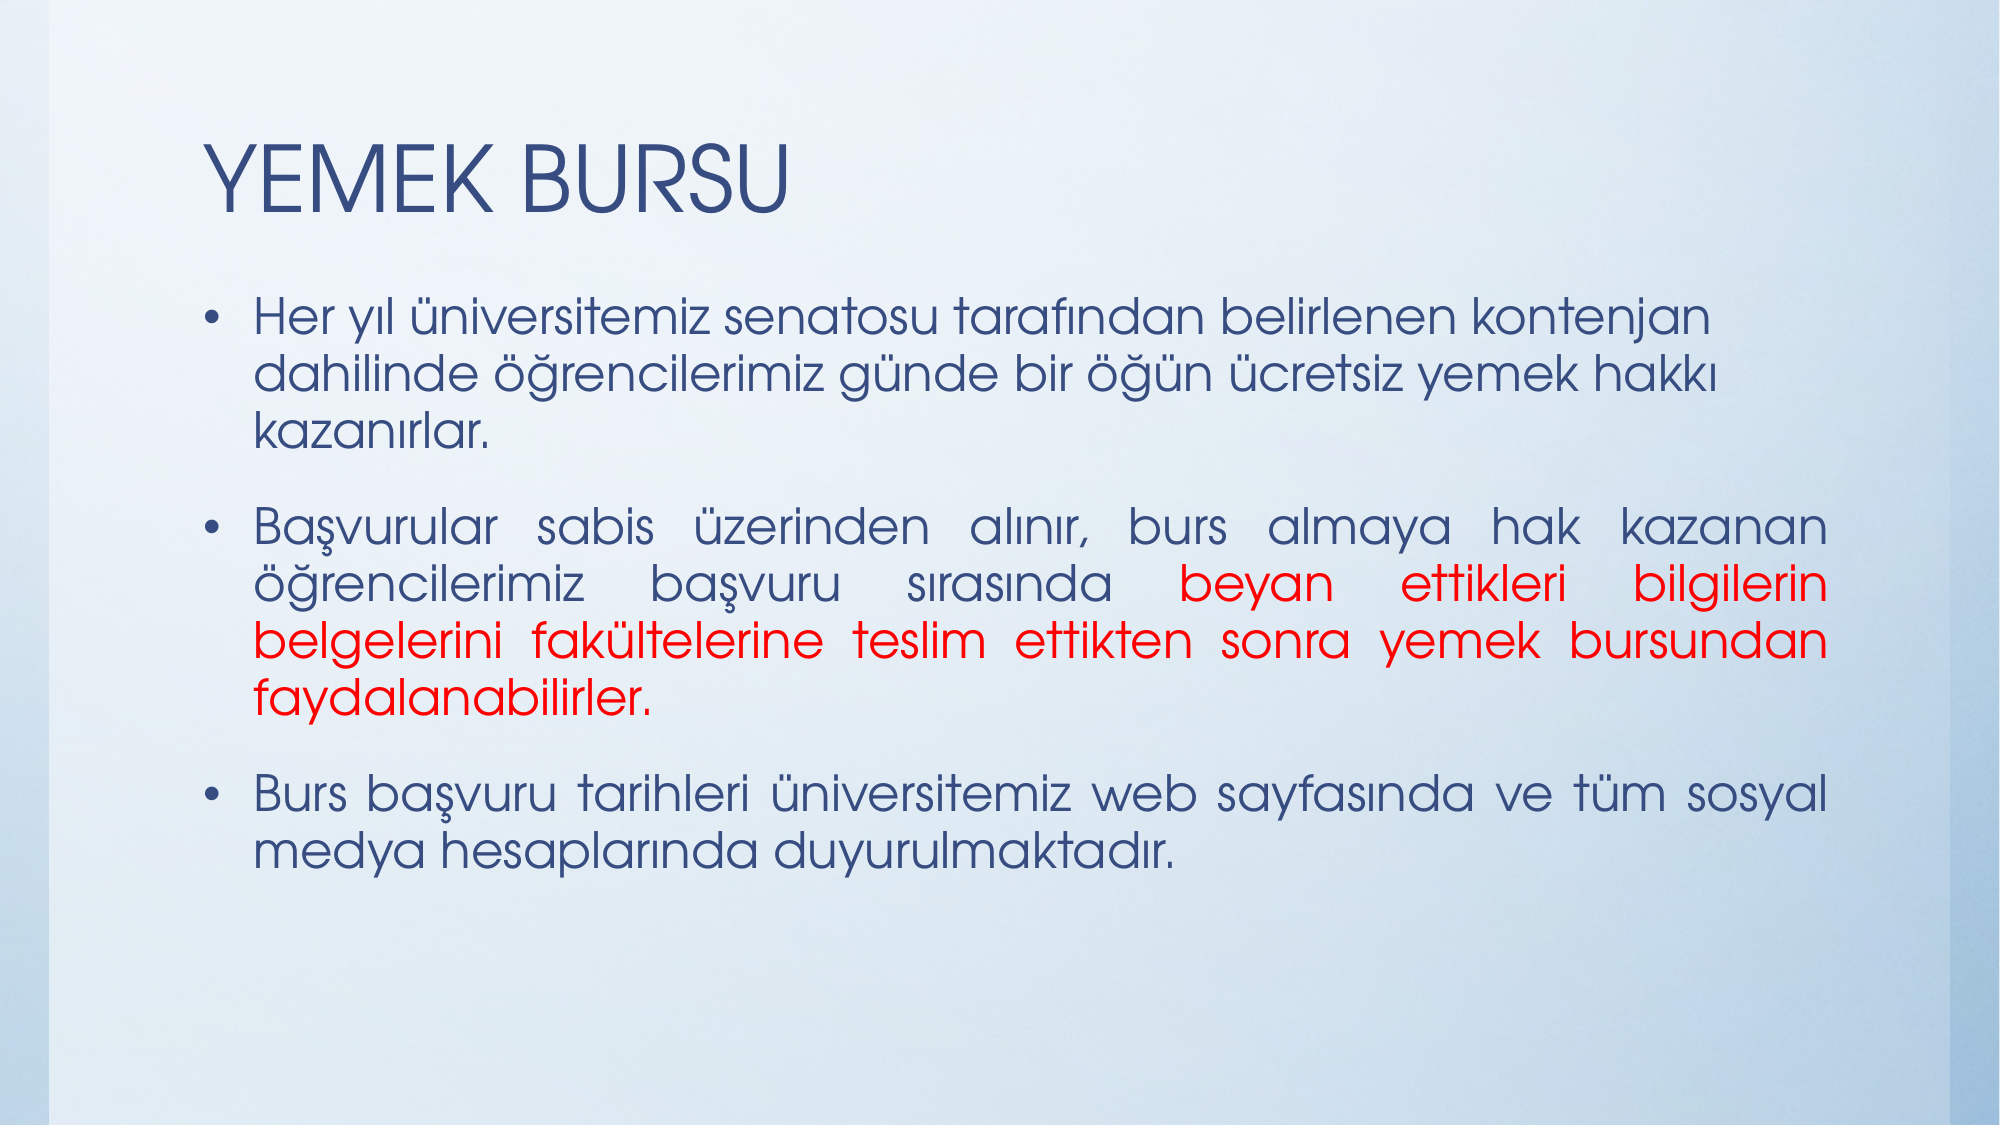

# YEMEK BURSU
Her yıl üniversitemiz senatosu tarafından belirlenen kontenjan dahilinde öğrencilerimiz günde bir öğün ücretsiz yemek hakkı kazanırlar.
Başvurular sabis üzerinden alınır, burs almaya hak kazanan öğrencilerimiz başvuru sırasında beyan ettikleri bilgilerin belgelerini fakültelerine teslim ettikten sonra yemek bursundan faydalanabilirler.
Burs başvuru tarihleri üniversitemiz web sayfasında ve tüm sosyal medya hesaplarında duyurulmaktadır.